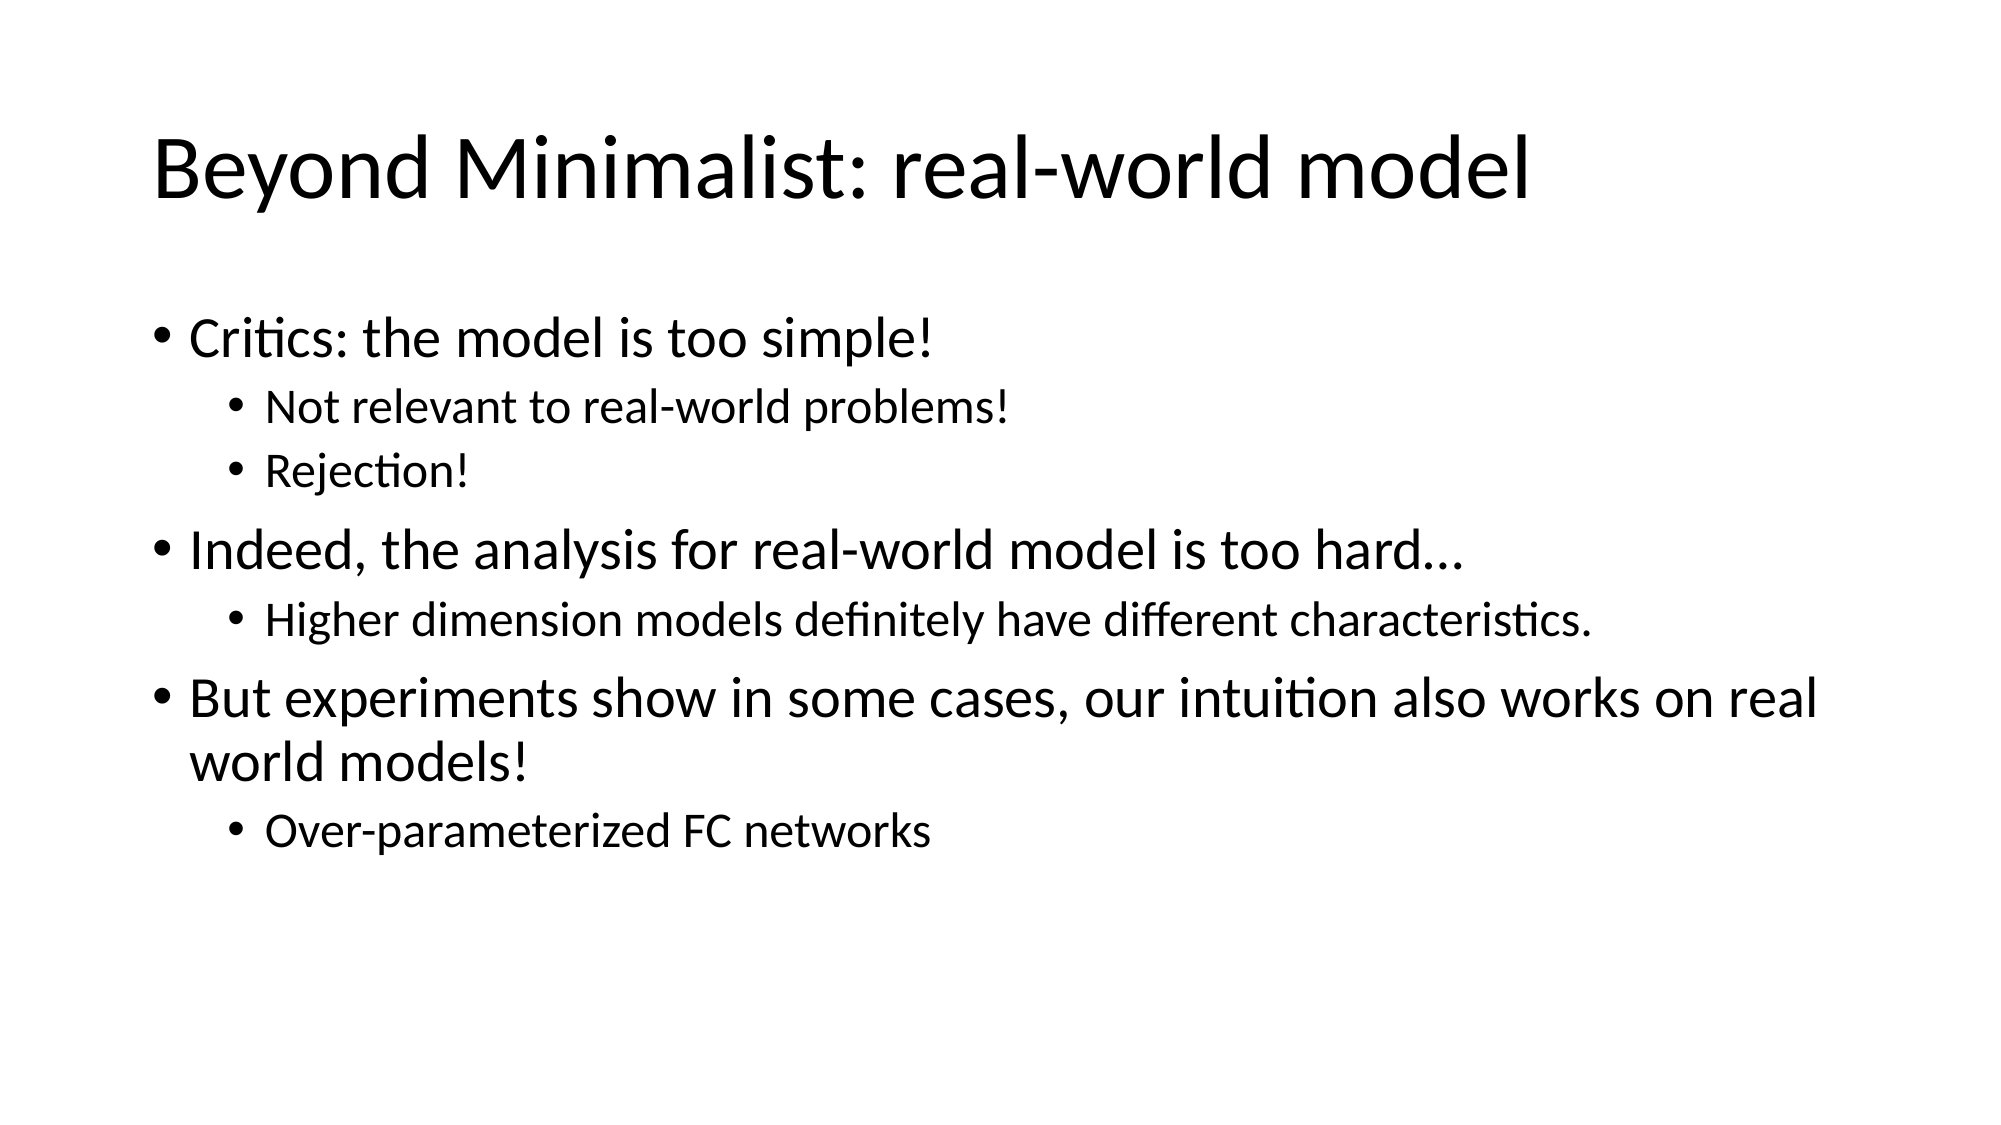

# Beyond Minimalist: real-world model
Critics: the model is too simple!
Not relevant to real-world problems!
Rejection!
Indeed, the analysis for real-world model is too hard…
Higher dimension models definitely have different characteristics.
But experiments show in some cases, our intuition also works on real world models!
Over-parameterized FC networks